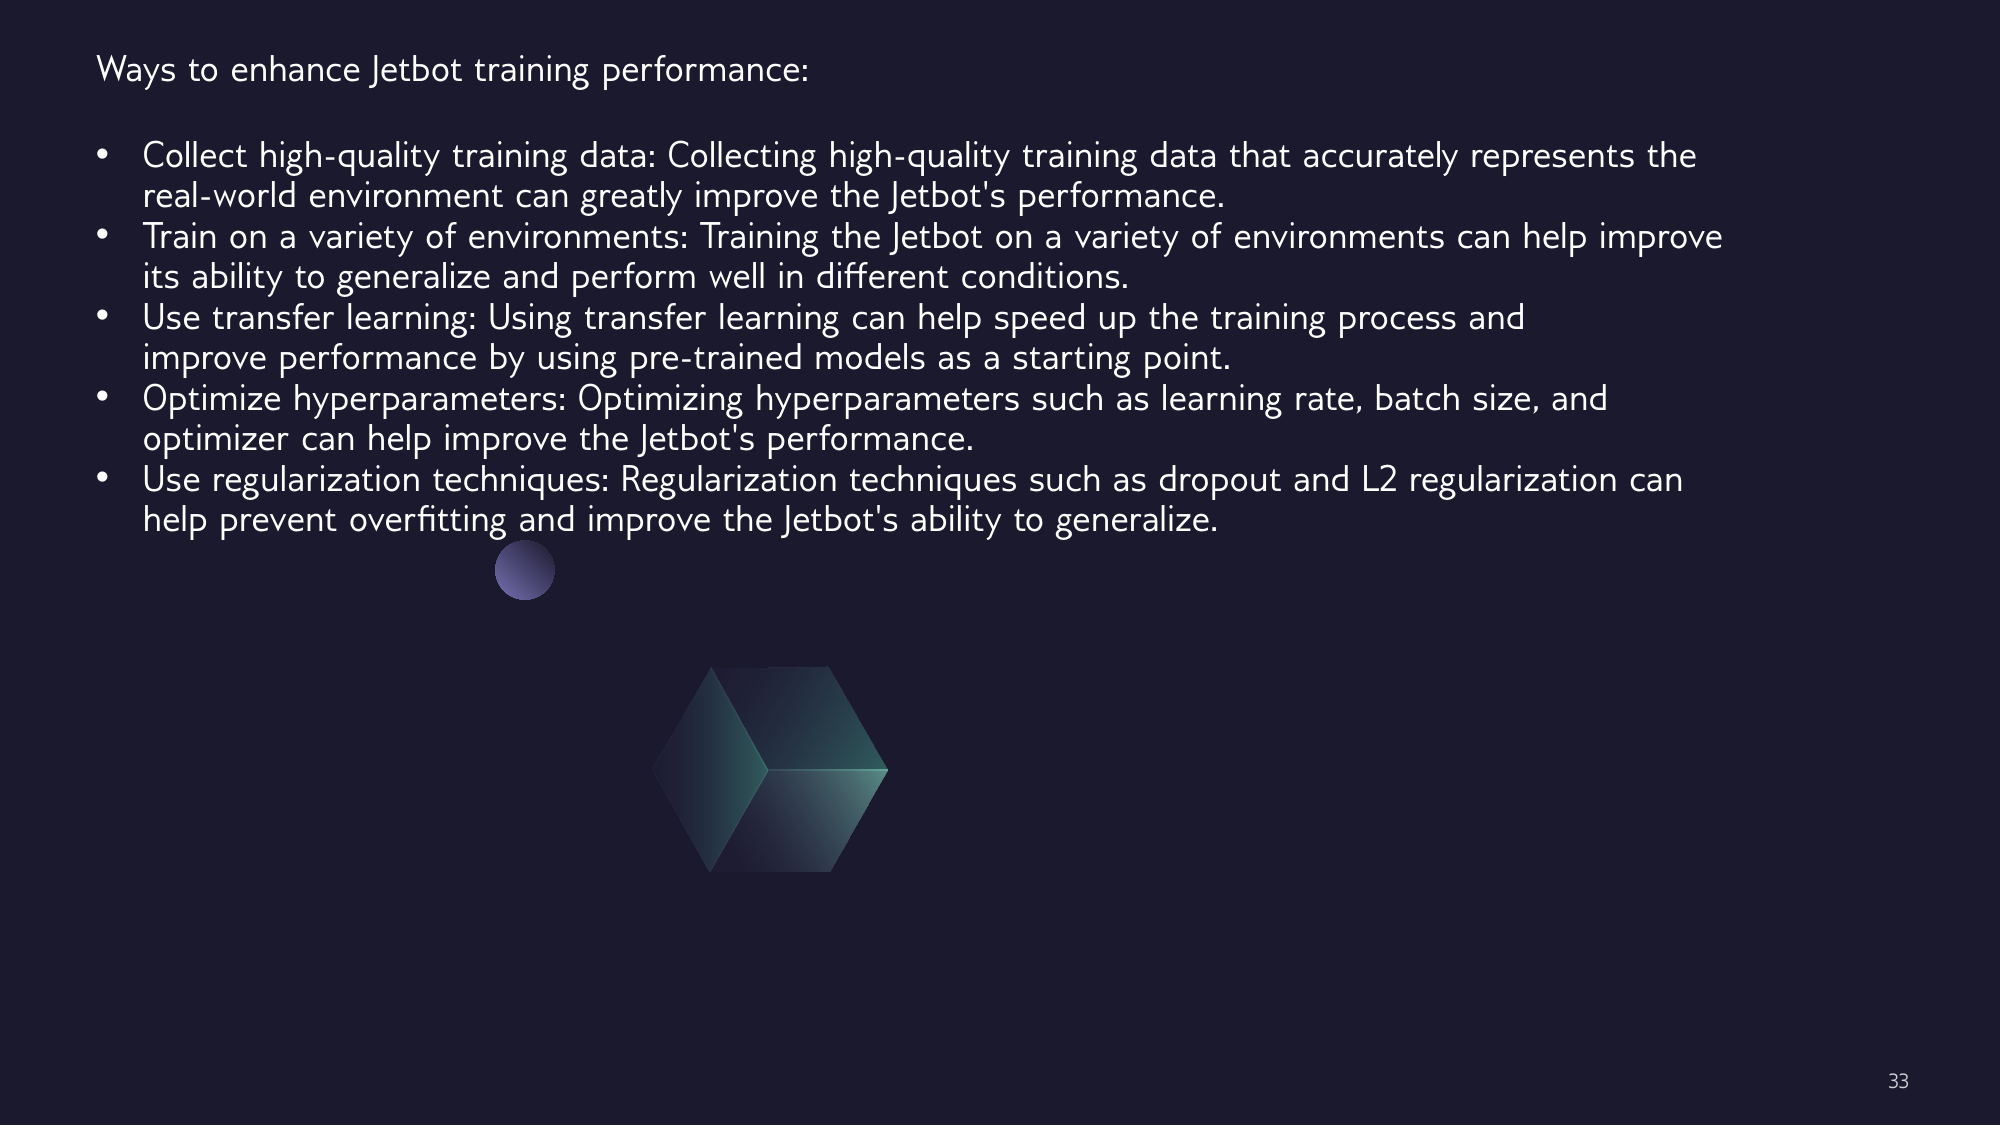

# Ways to enhance Jetbot training performance:
Collect high-quality training data: Collecting high-quality training data that accurately represents the real-world environment can greatly improve the Jetbot's performance.
Train on a variety of environments: Training the Jetbot on a variety of environments can help improve its ability to generalize and perform well in different conditions.
Use transfer learning: Using transfer learning can help speed up the training process and improve performance by using pre-trained models as a starting point.
Optimize hyperparameters: Optimizing hyperparameters such as learning rate, batch size, and optimizer can help improve the Jetbot's performance.
Use regularization techniques: Regularization techniques such as dropout and L2 regularization can help prevent overfitting and improve the Jetbot's ability to generalize.

33